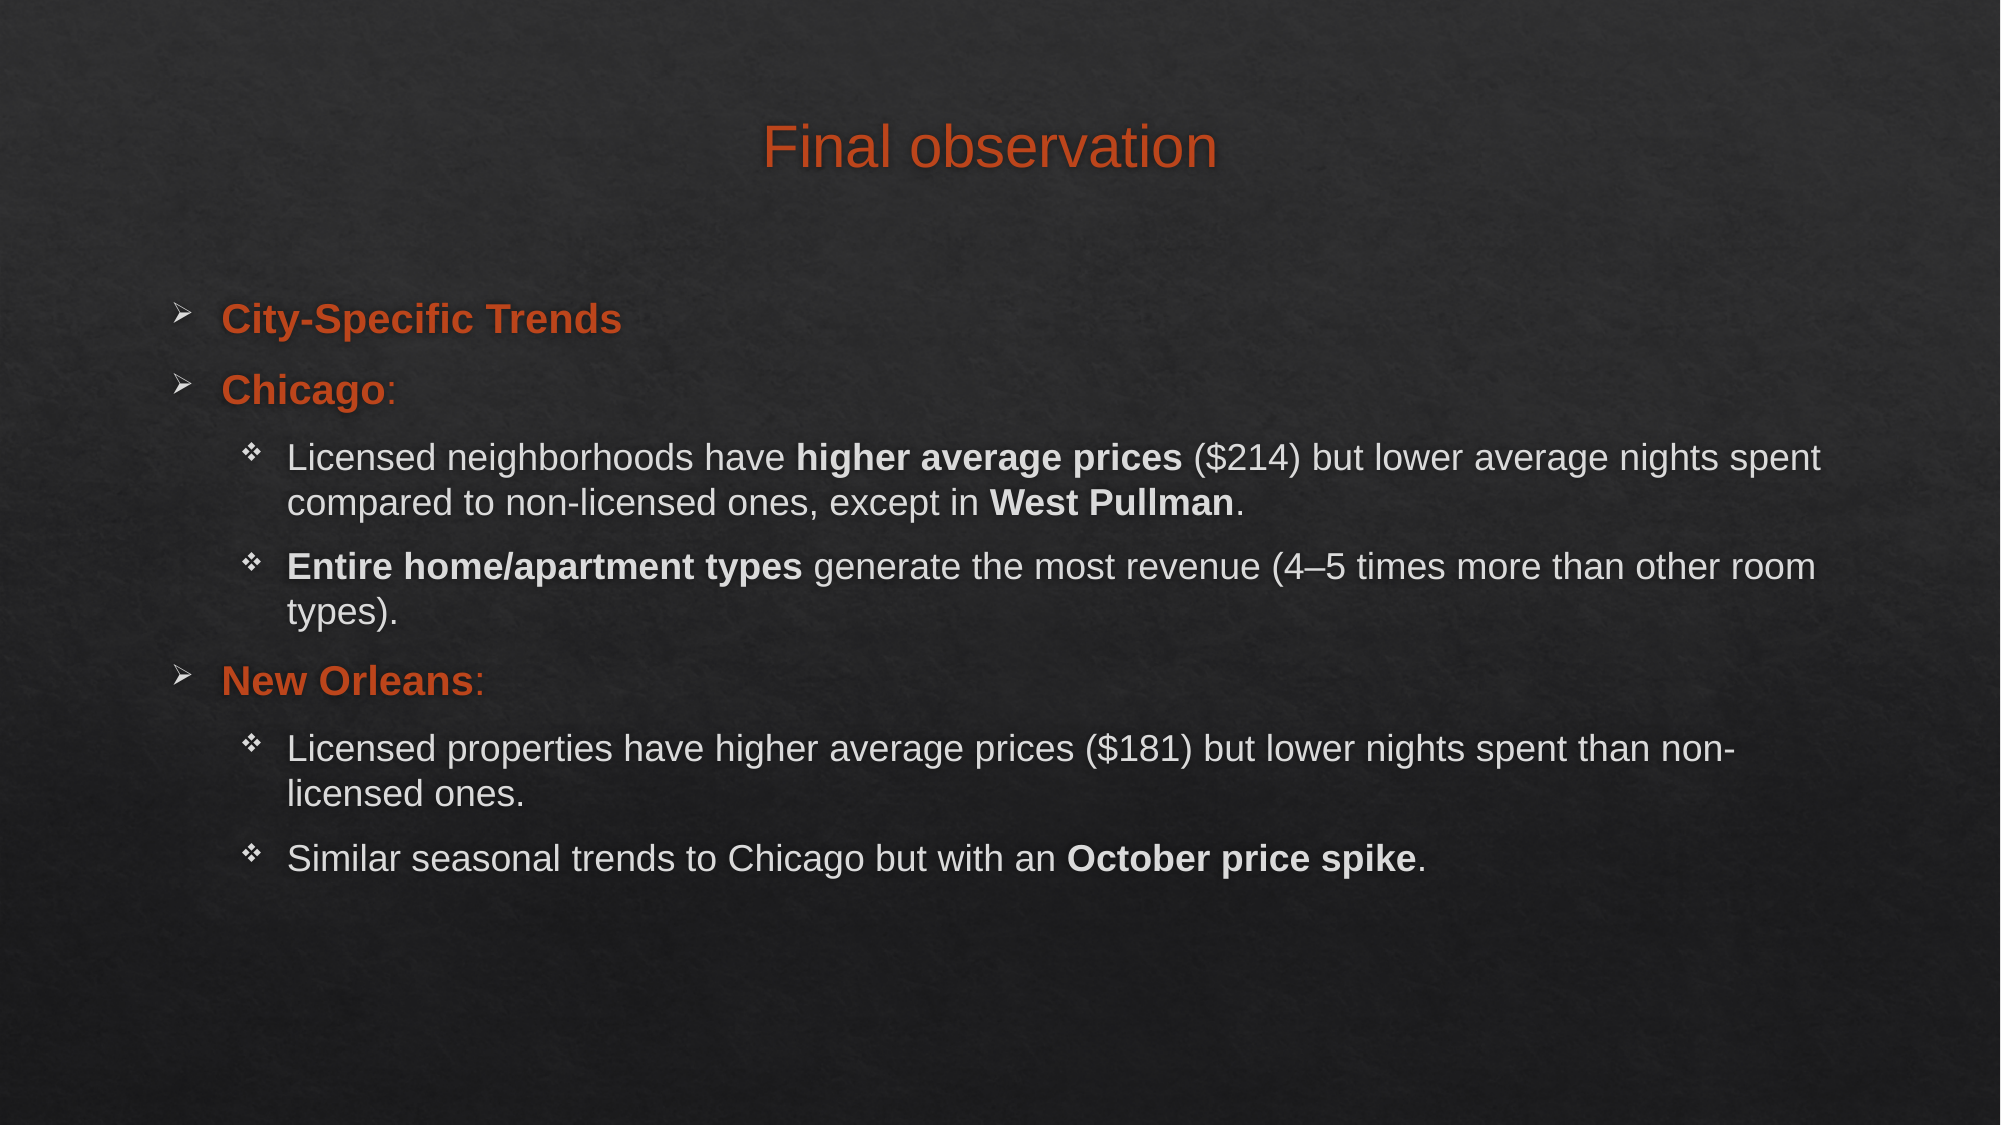

# Final observation
City-Specific Trends
Chicago:
Licensed neighborhoods have higher average prices ($214) but lower average nights spent compared to non-licensed ones, except in West Pullman.
Entire home/apartment types generate the most revenue (4–5 times more than other room types).
New Orleans:
Licensed properties have higher average prices ($181) but lower nights spent than non-licensed ones.
Similar seasonal trends to Chicago but with an October price spike.